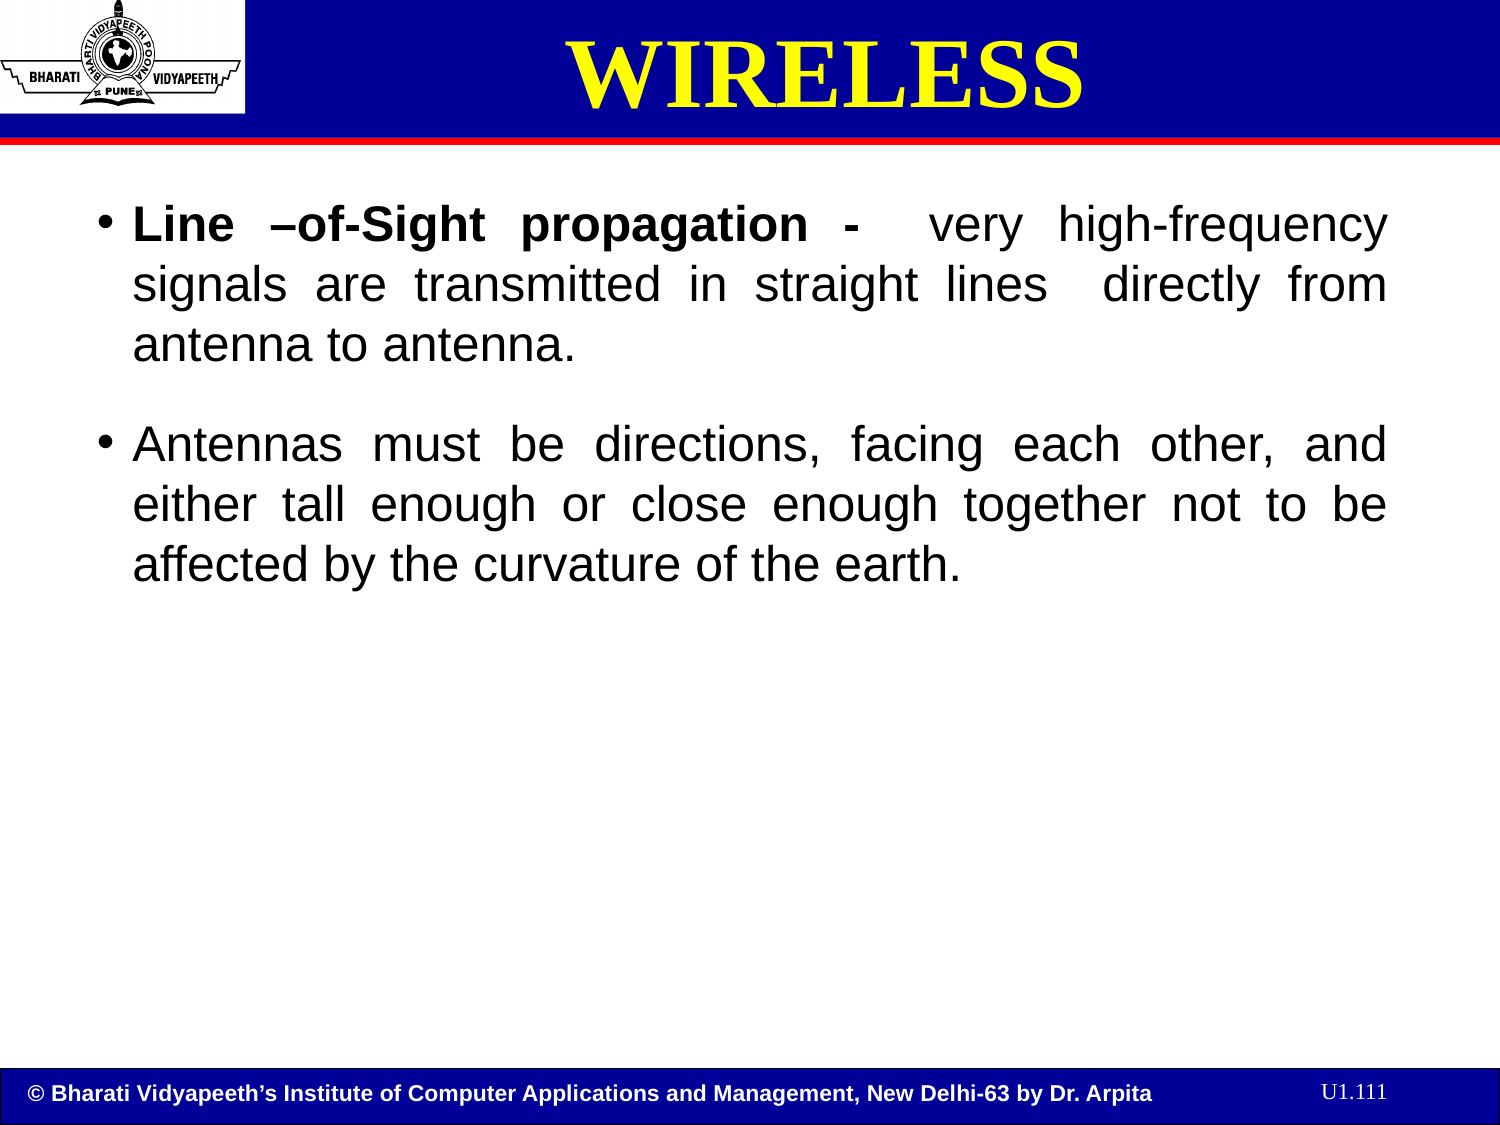

WIRELESS
Line –of-Sight propagation -  very high-frequency signals are transmitted in straight lines  directly from antenna to antenna.
Antennas must be directions, facing each other, and either tall enough or close enough together not to be affected by the curvature of the earth.